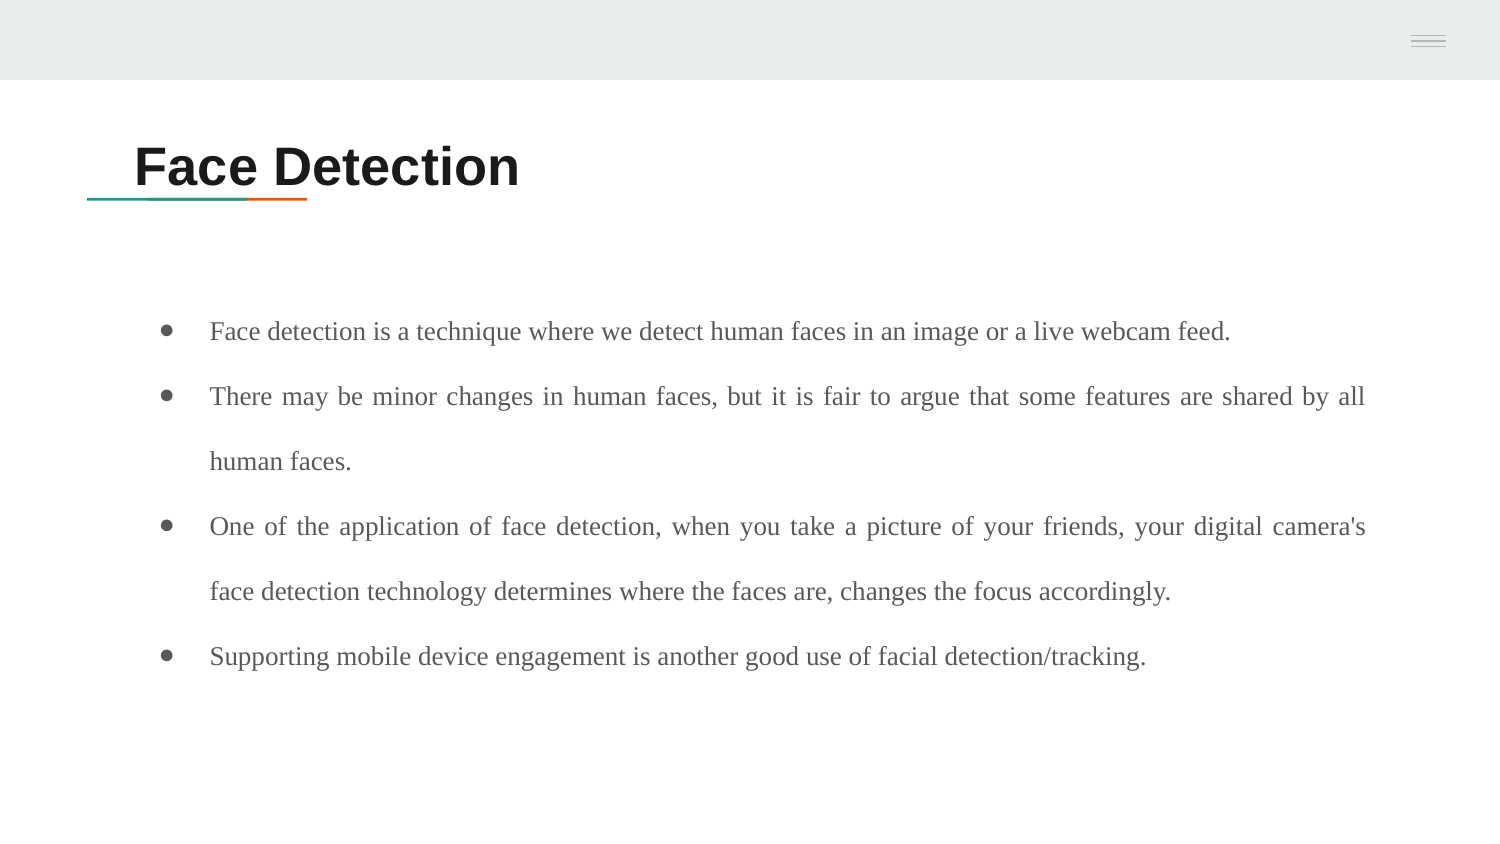

# Face Detection
Face detection is a technique where we detect human faces in an image or a live webcam feed.
There may be minor changes in human faces, but it is fair to argue that some features are shared by all human faces.
One of the application of face detection, when you take a picture of your friends, your digital camera's face detection technology determines where the faces are, changes the focus accordingly.
Supporting mobile device engagement is another good use of facial detection/tracking.